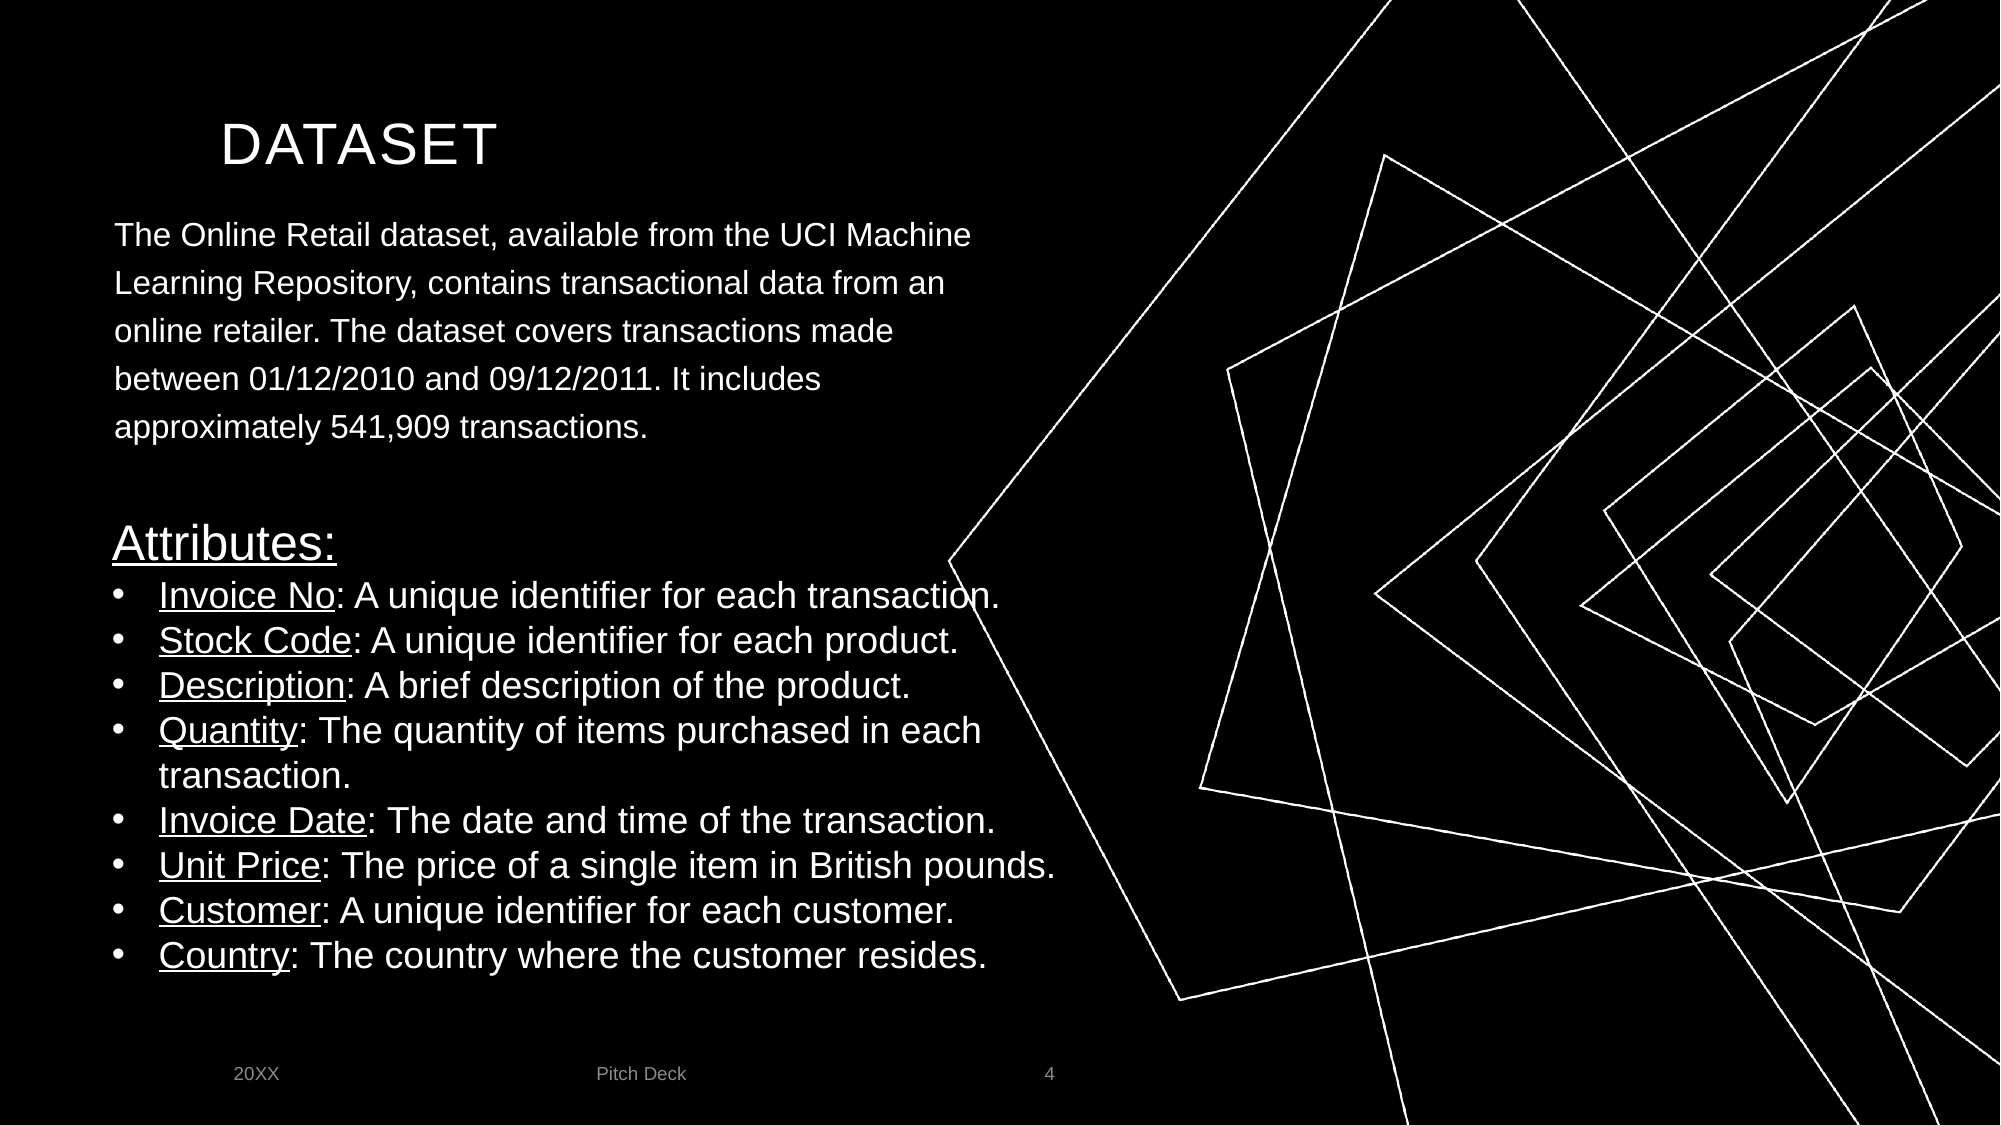

# Dataset
The Online Retail dataset, available from the UCI Machine Learning Repository, contains transactional data from an online retailer. The dataset covers transactions made between 01/12/2010 and 09/12/2011. It includes approximately 541,909 transactions.
Attributes:
Invoice No: A unique identifier for each transaction.
Stock Code: A unique identifier for each product.
Description: A brief description of the product.
Quantity: The quantity of items purchased in each transaction.
Invoice Date: The date and time of the transaction.
Unit Price: The price of a single item in British pounds.
Customer: A unique identifier for each customer.
Country: The country where the customer resides.
Pitch Deck
20XX
4